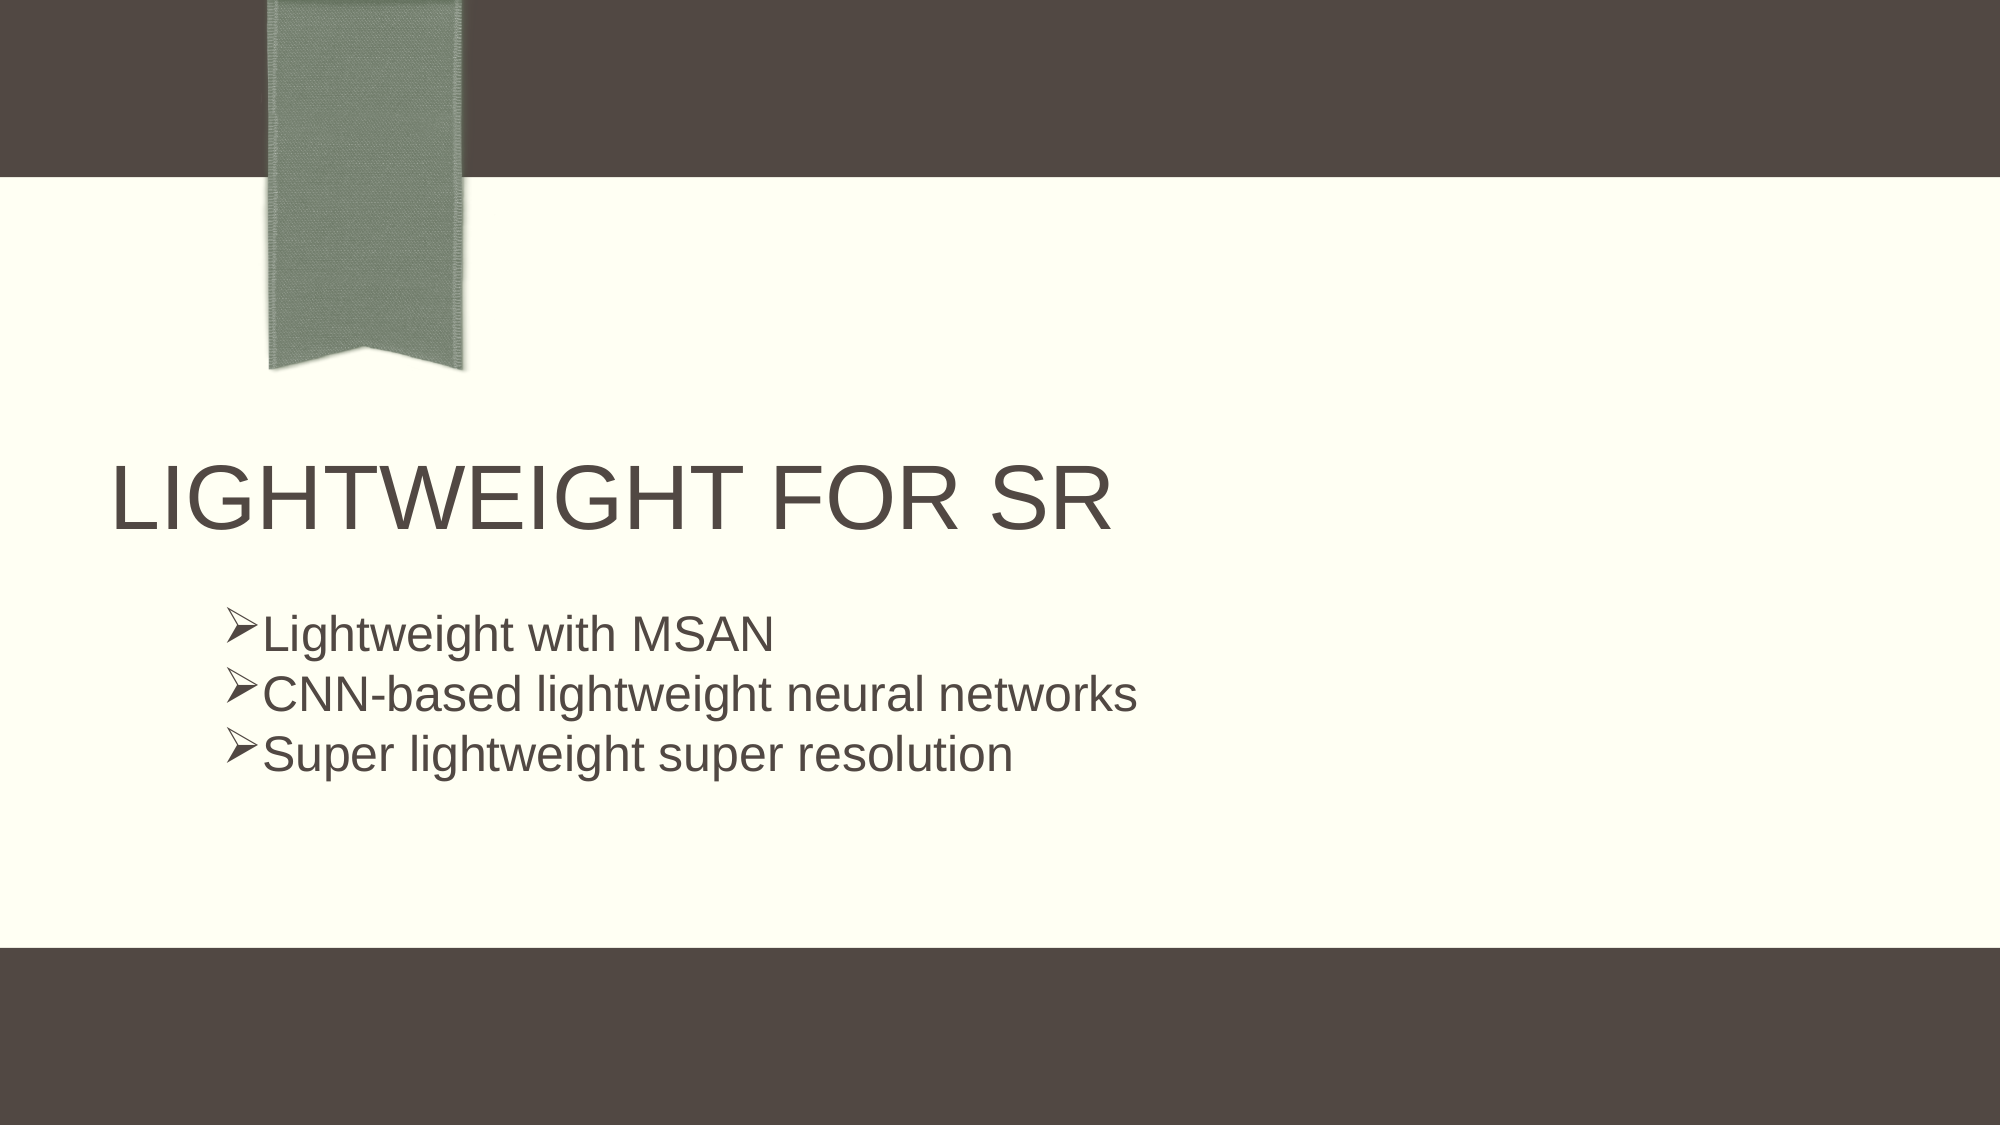

# Lightweight for SR
Lightweight with MSAN
CNN-based lightweight neural networks
Super lightweight super resolution